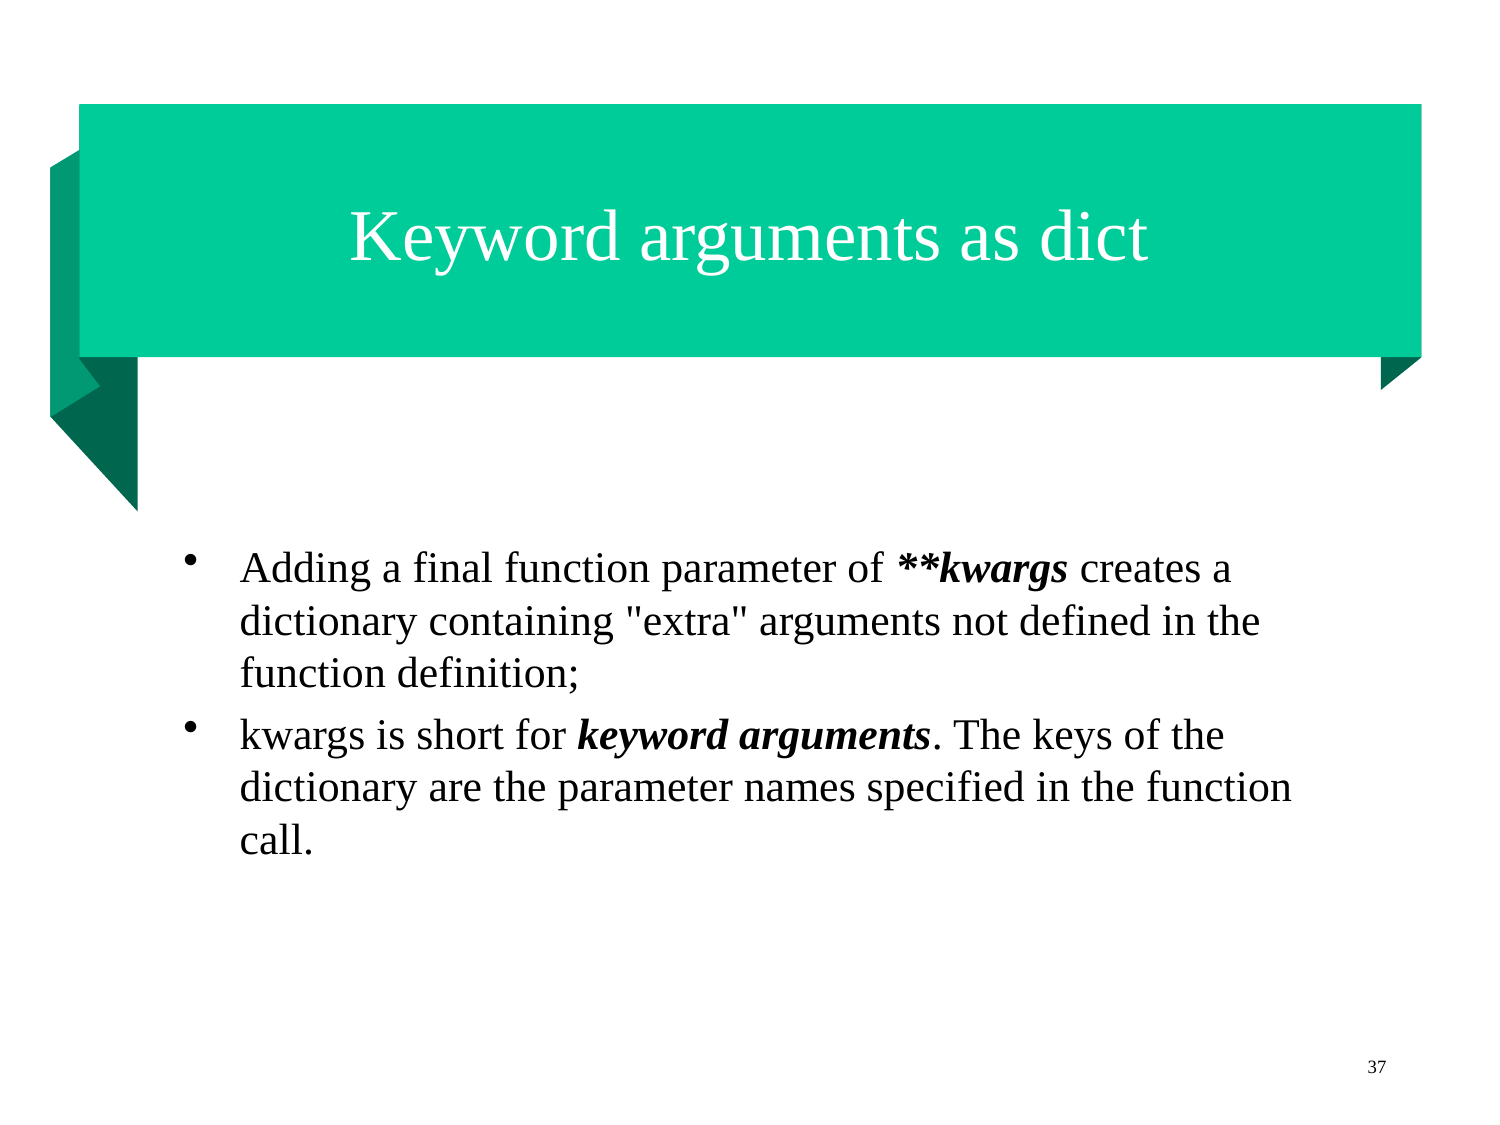

# Keyword arguments as dict

Adding a final function parameter of **kwargs creates a dictionary containing "extra" arguments not defined in the function definition;
kwargs is short for keyword arguments. The keys of the dictionary are the parameter names specified in the function call.
37